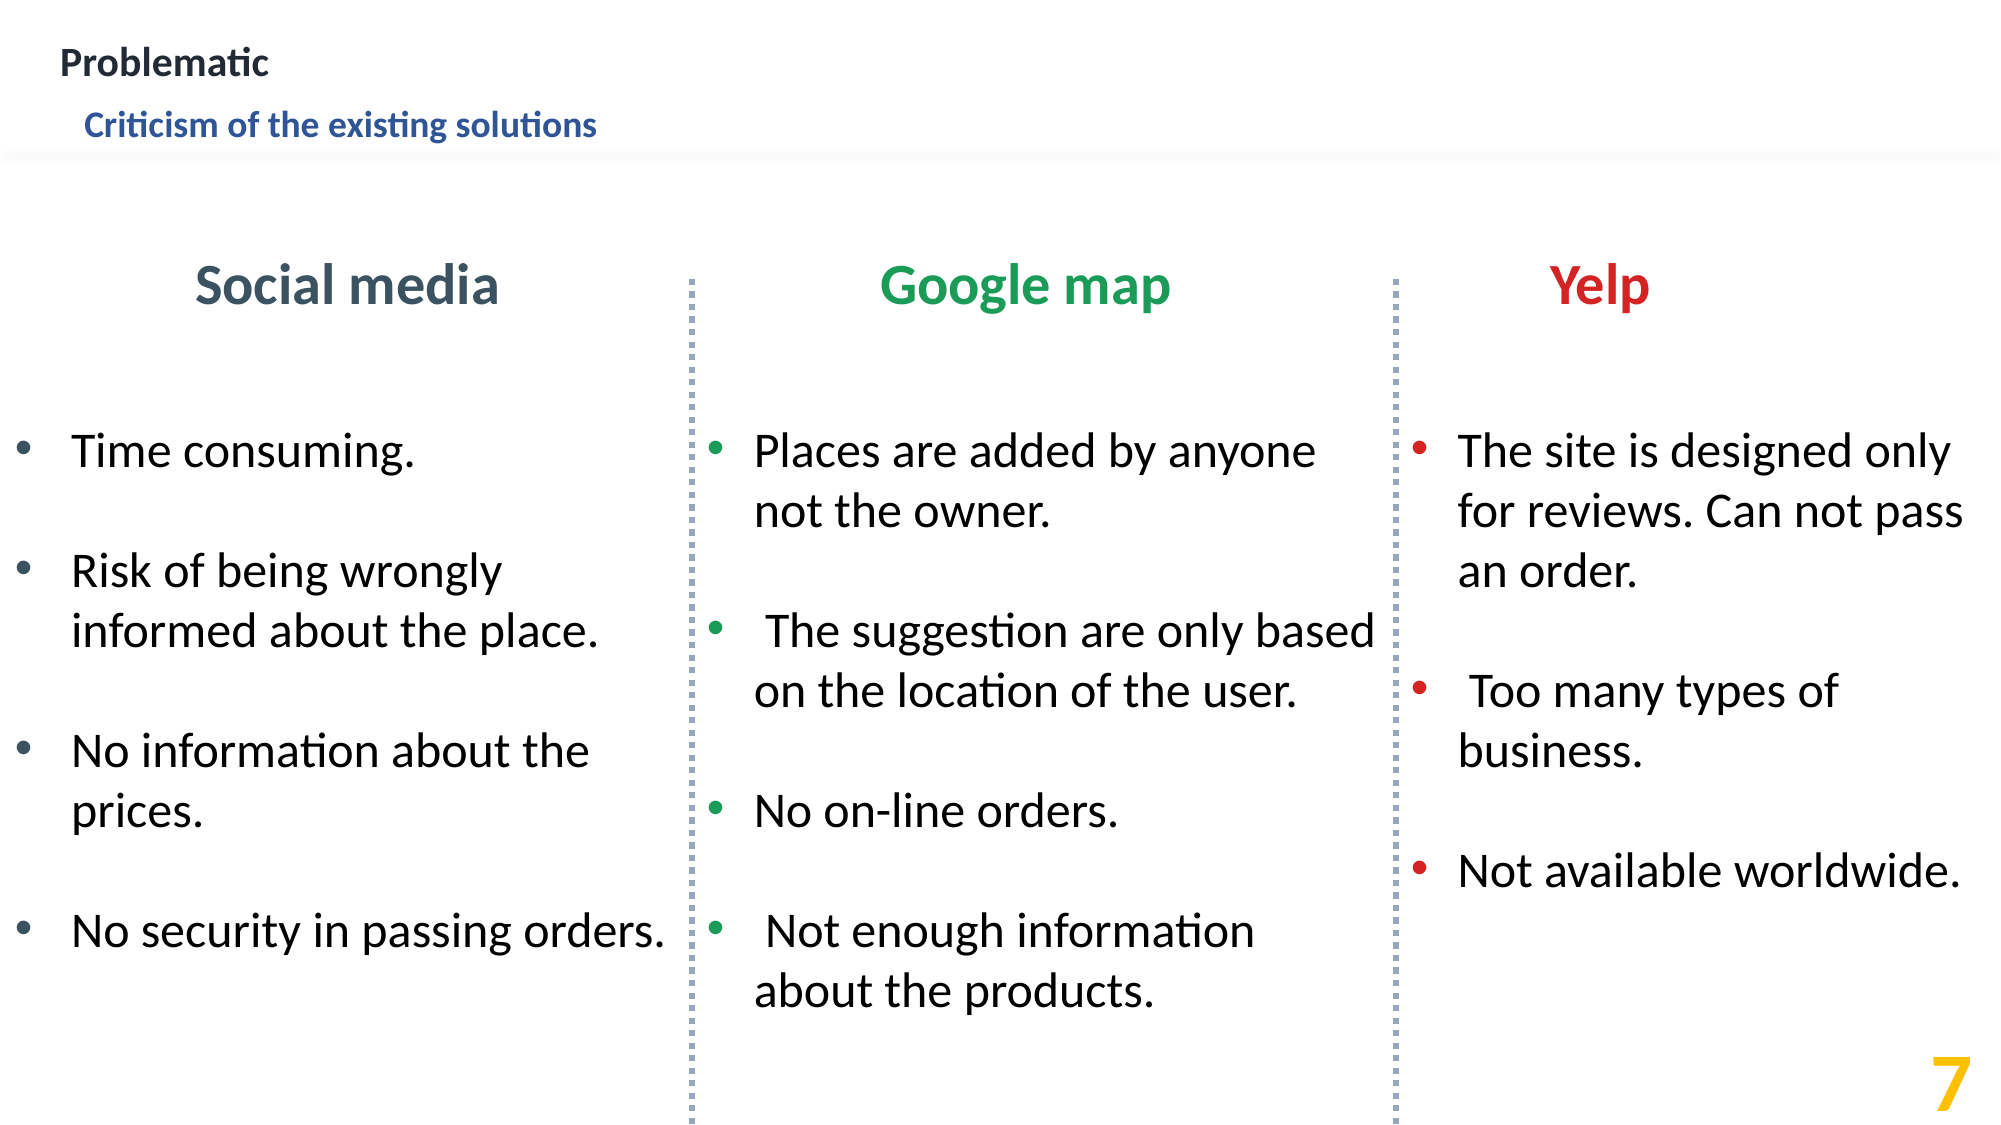

Problematic
Criticism of the existing solutions
Social media
Google map
Yelp
Time consuming.

Risk of being wrongly informed about the place.

No information about the prices.

No security in passing orders.
Places are added by anyone not the owner.

 The suggestion are only based on the location of the user.

No on-line orders.

 Not enough information about the products.
The site is designed only for reviews. Can not pass an order.

 Too many types of business.

Not available worldwide.
7